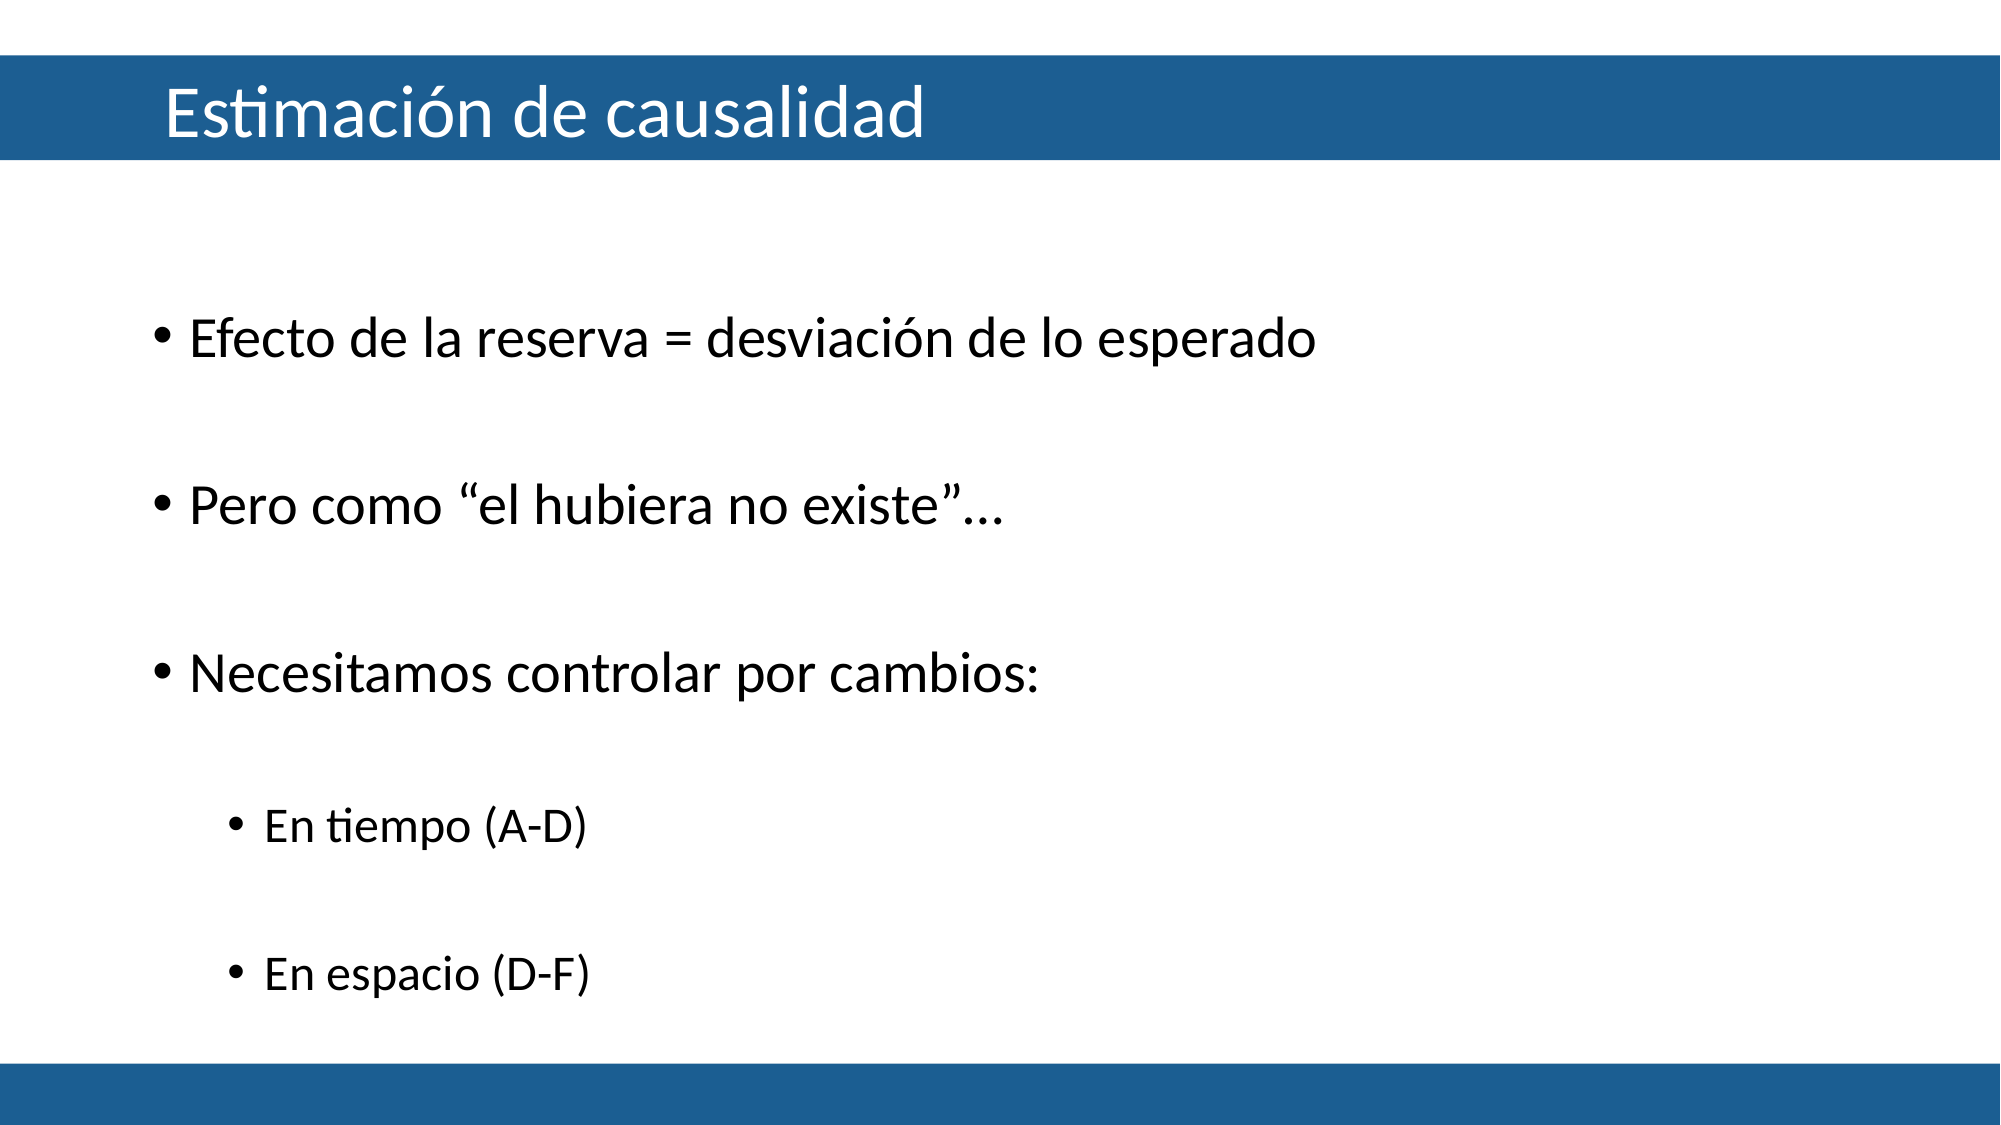

Estimación de causalidad
Efecto de la reserva = desviación de lo esperado

Pero como “el hubiera no existe”…

Necesitamos controlar por cambios:

En tiempo (A-D)

En espacio (D-F)